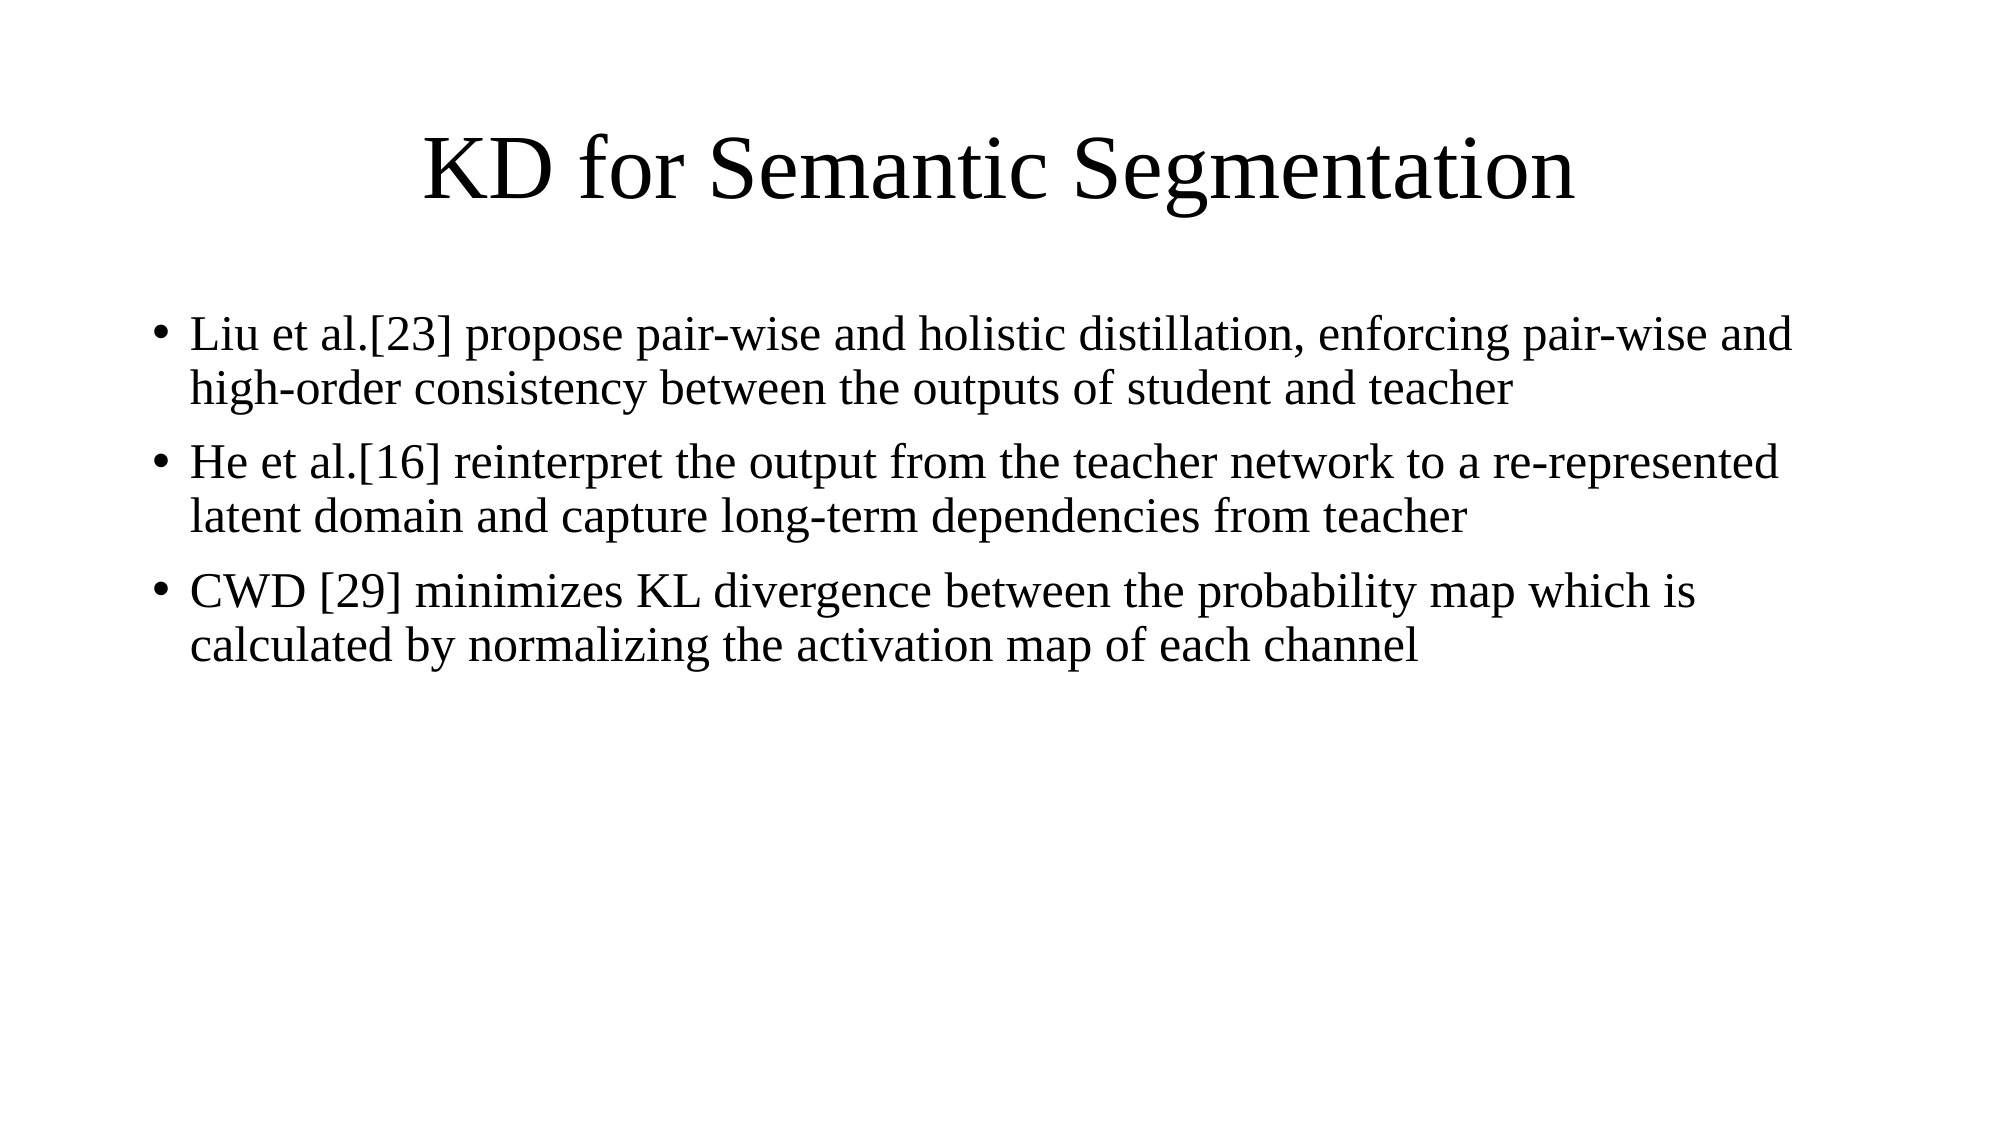

# KD for Semantic Segmentation
Liu et al.[23] propose pair-wise and holistic distillation, enforcing pair-wise and high-order consistency between the outputs of student and teacher
He et al.[16] reinterpret the output from the teacher network to a re-represented latent domain and capture long-term dependencies from teacher
CWD [29] minimizes KL divergence between the probability map which is calculated by normalizing the activation map of each channel